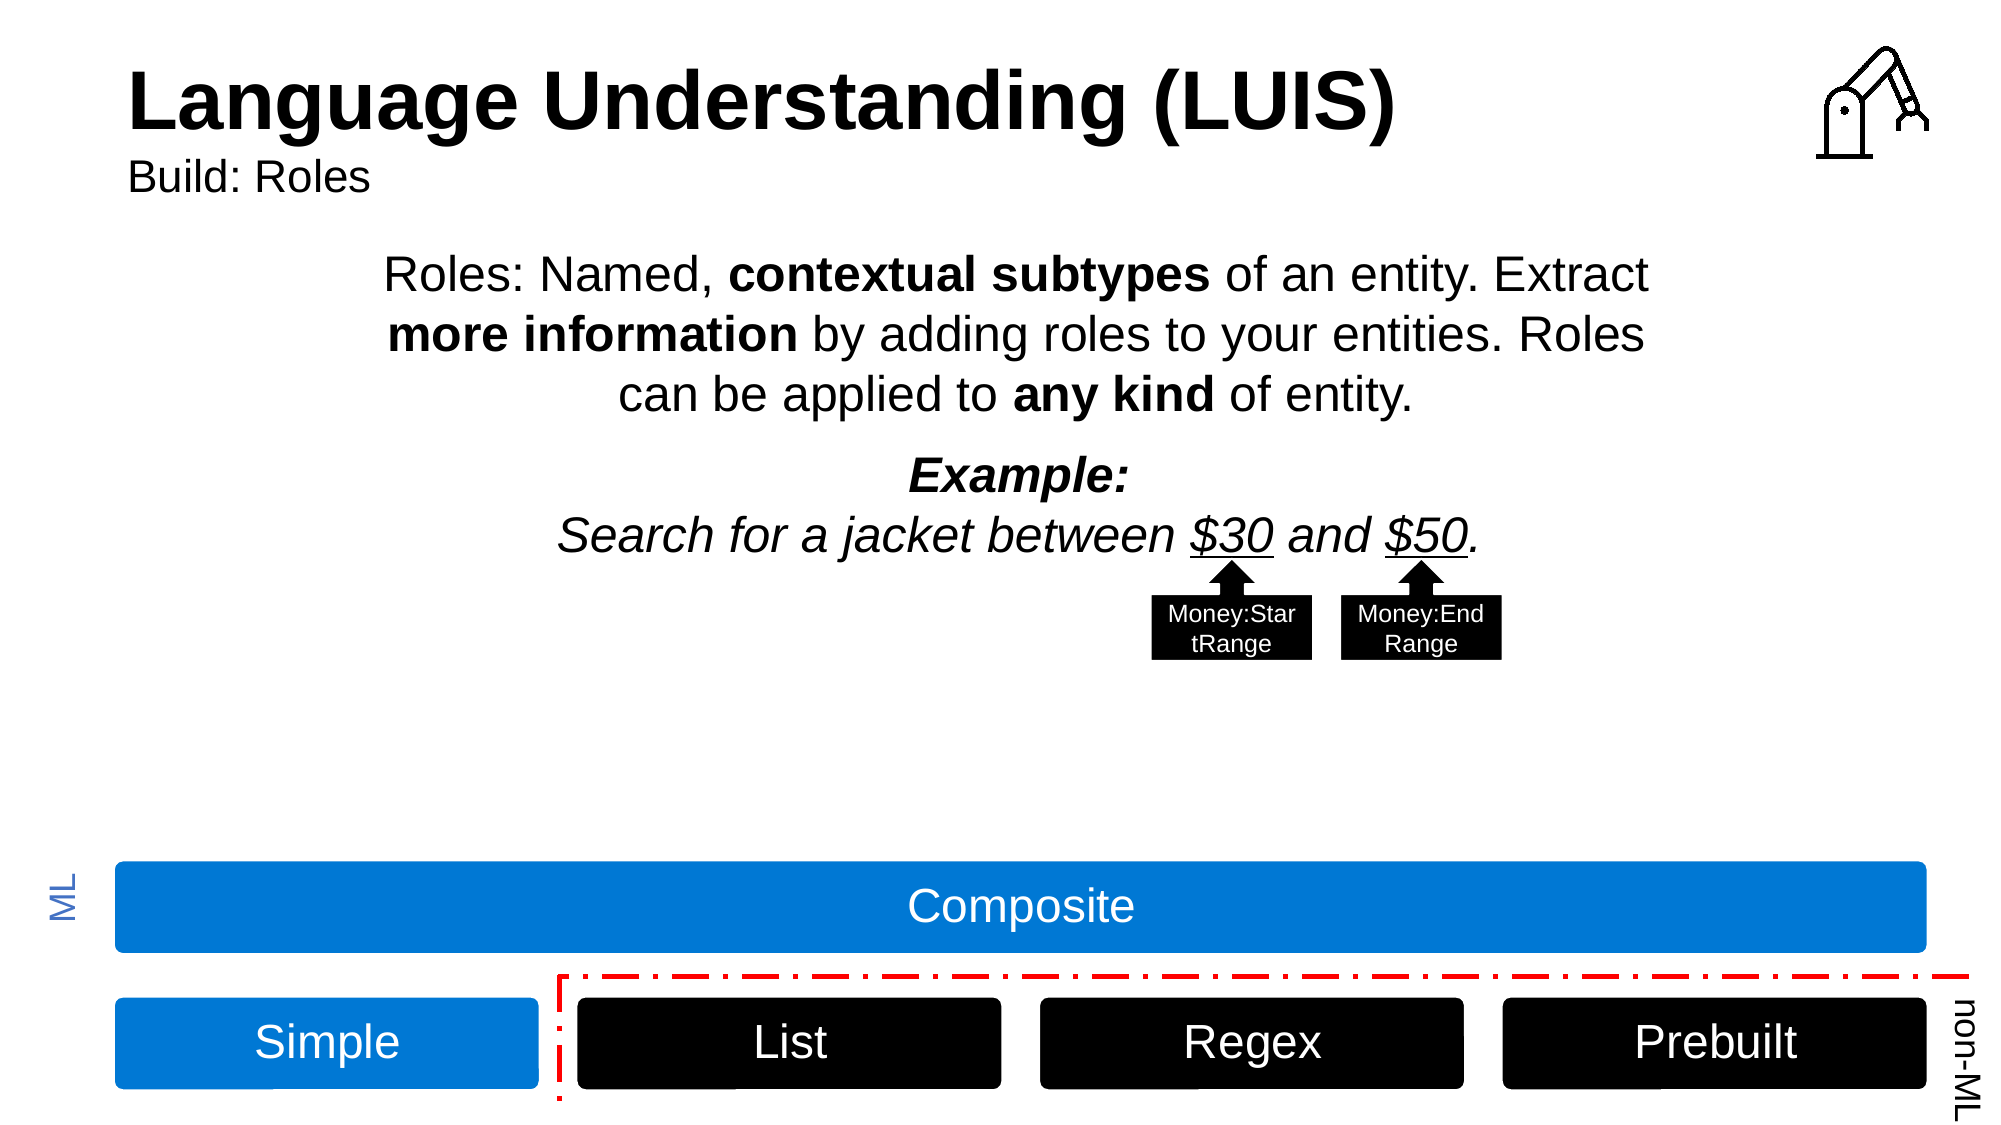

# Language Understanding (LUIS) Build: Roles

Roles: Named, contextual subtypes of an entity. Extract more information by adding roles to your entities. Roles can be applied to any kind of entity.

Example:
Search for a jacket between $30 and $50.

Money:StartRange
Money:End Range

Roles
Composite
Simple
List
Regex
Prebuilt
ML
non-ML